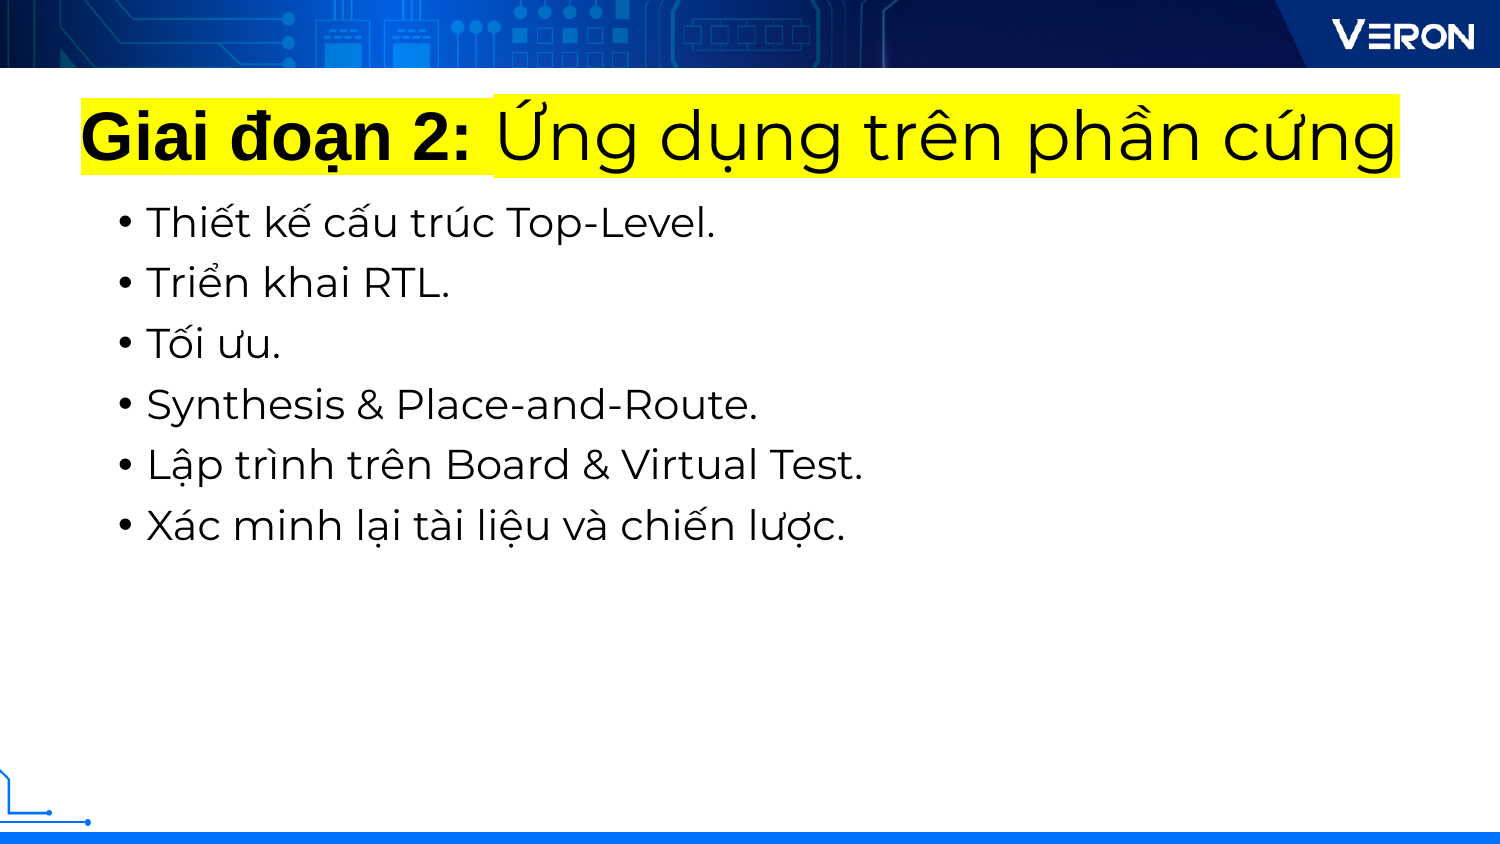

# Giai đoạn 2: Ứng dụng trên phần cứng
Thiết kế cấu trúc Top-Level.
Triển khai RTL.
Tối ưu.
Synthesis & Place-and-Route.
Lập trình trên Board & Virtual Test.
Xác minh lại tài liệu và chiến lược.